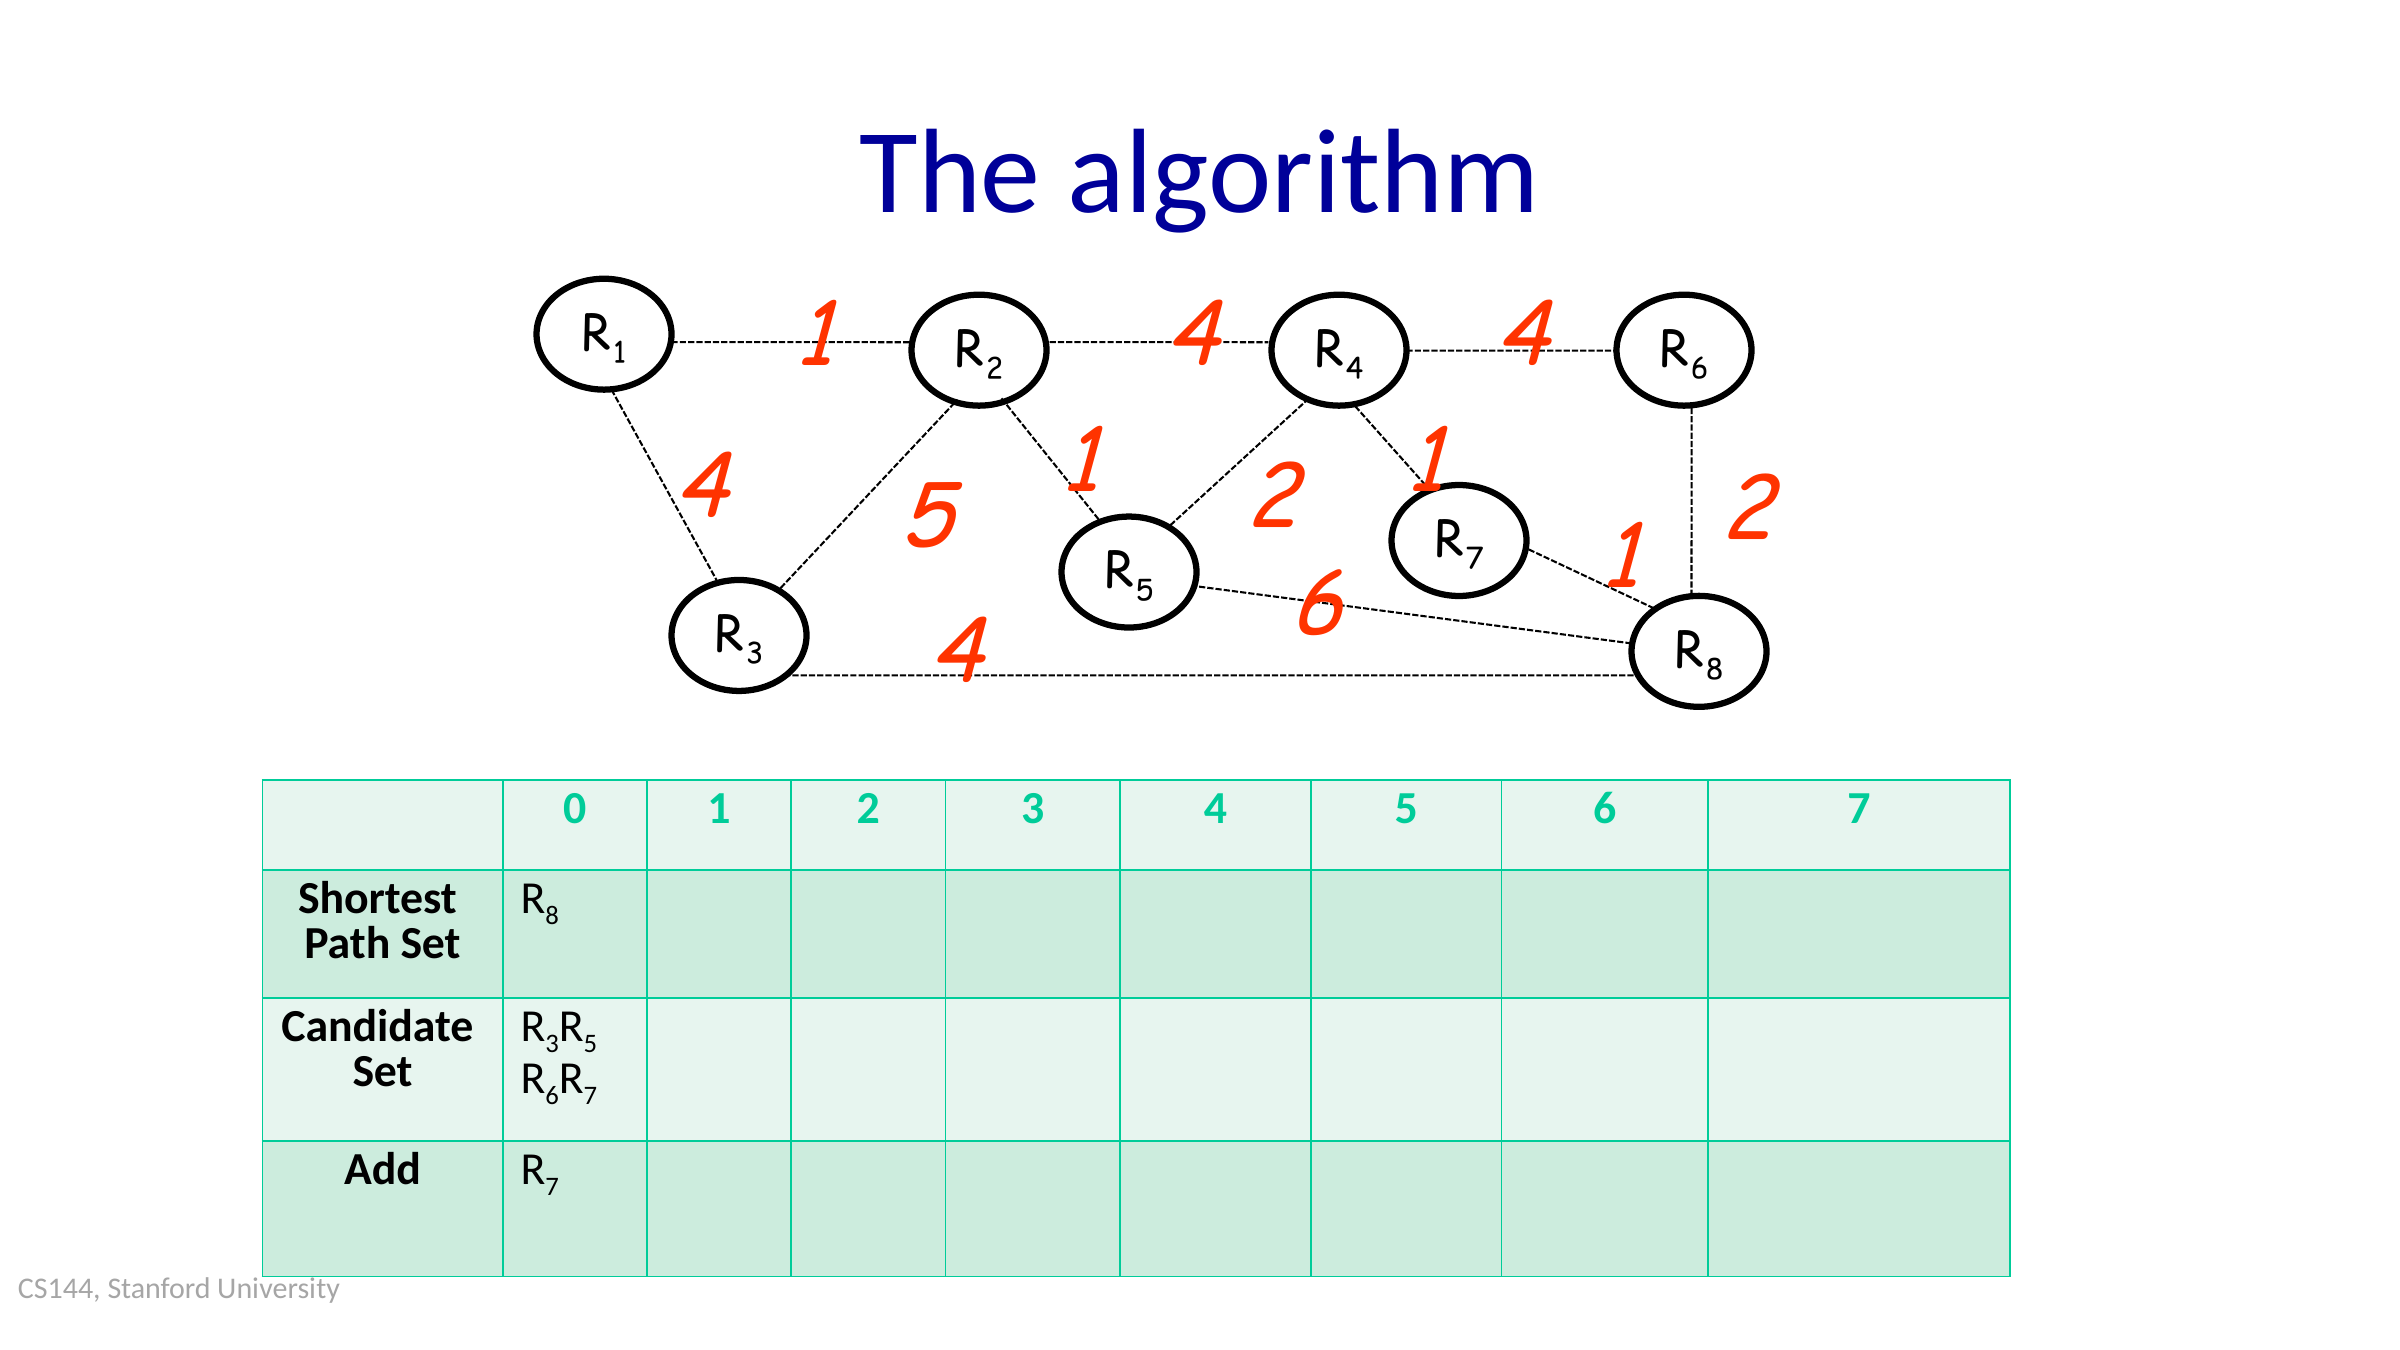

# The algorithm
1
4
4
1
1
4
2
2
5
1
6
4
R1
R2
R4
R6

R7
R5

R3

R8

|  | 0 | 1 | 2 | 3 | 4 | 5 | 6 | 7 |
| --- | --- | --- | --- | --- | --- | --- | --- | --- |
| Shortest Path Set | R8 |  |  |  |  |  |  |  |
| Candidate Set | R3R5 R6R7 |  |  |  |  |  |  |  |
| Add | R7 |  |  |  |  |  |  |  |